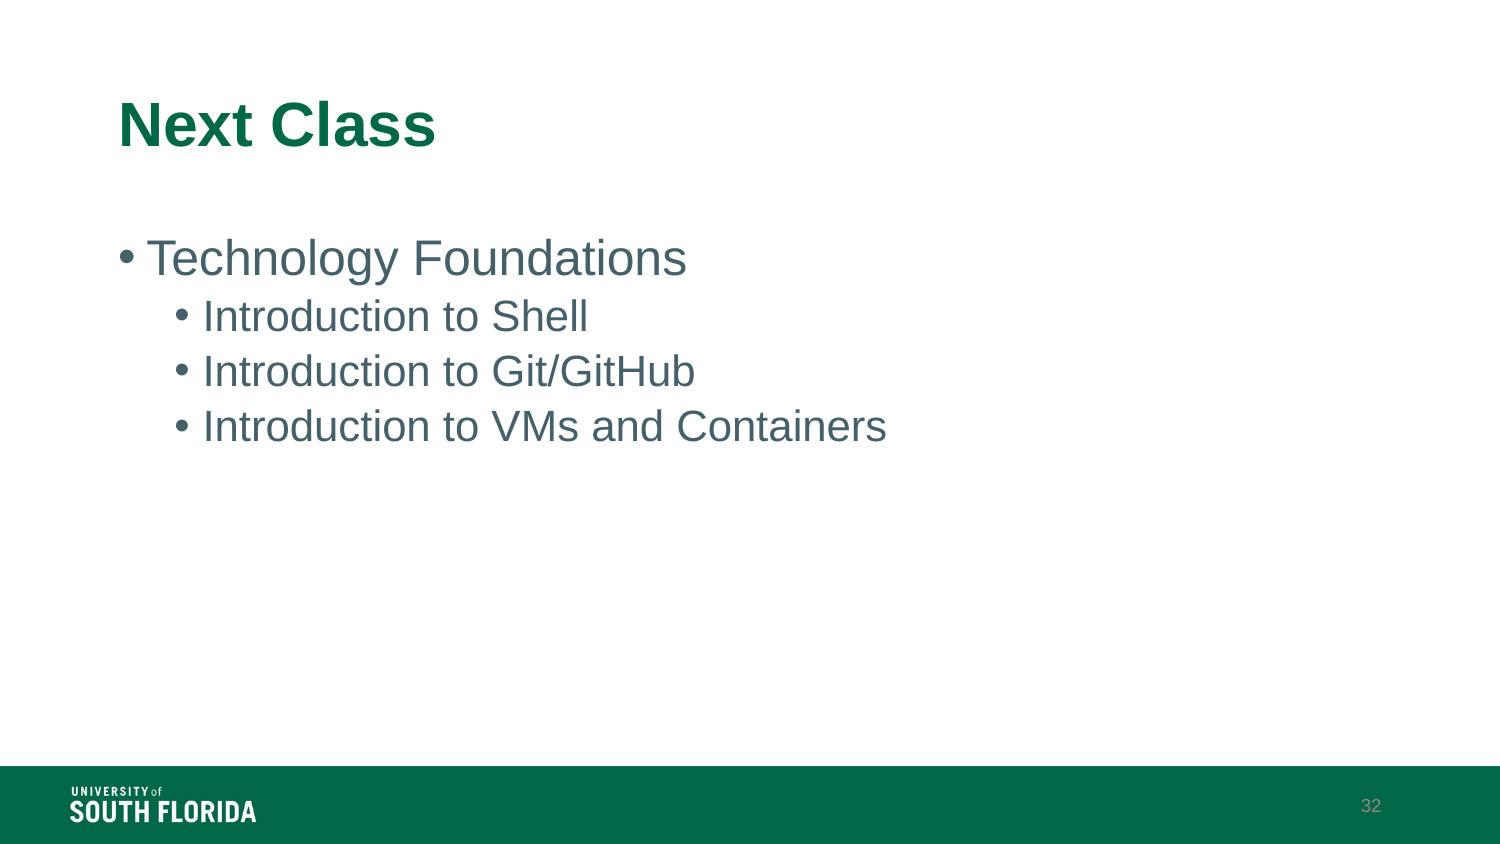

# Next Class
Technology Foundations
Introduction to Shell
Introduction to Git/GitHub
Introduction to VMs and Containers
32